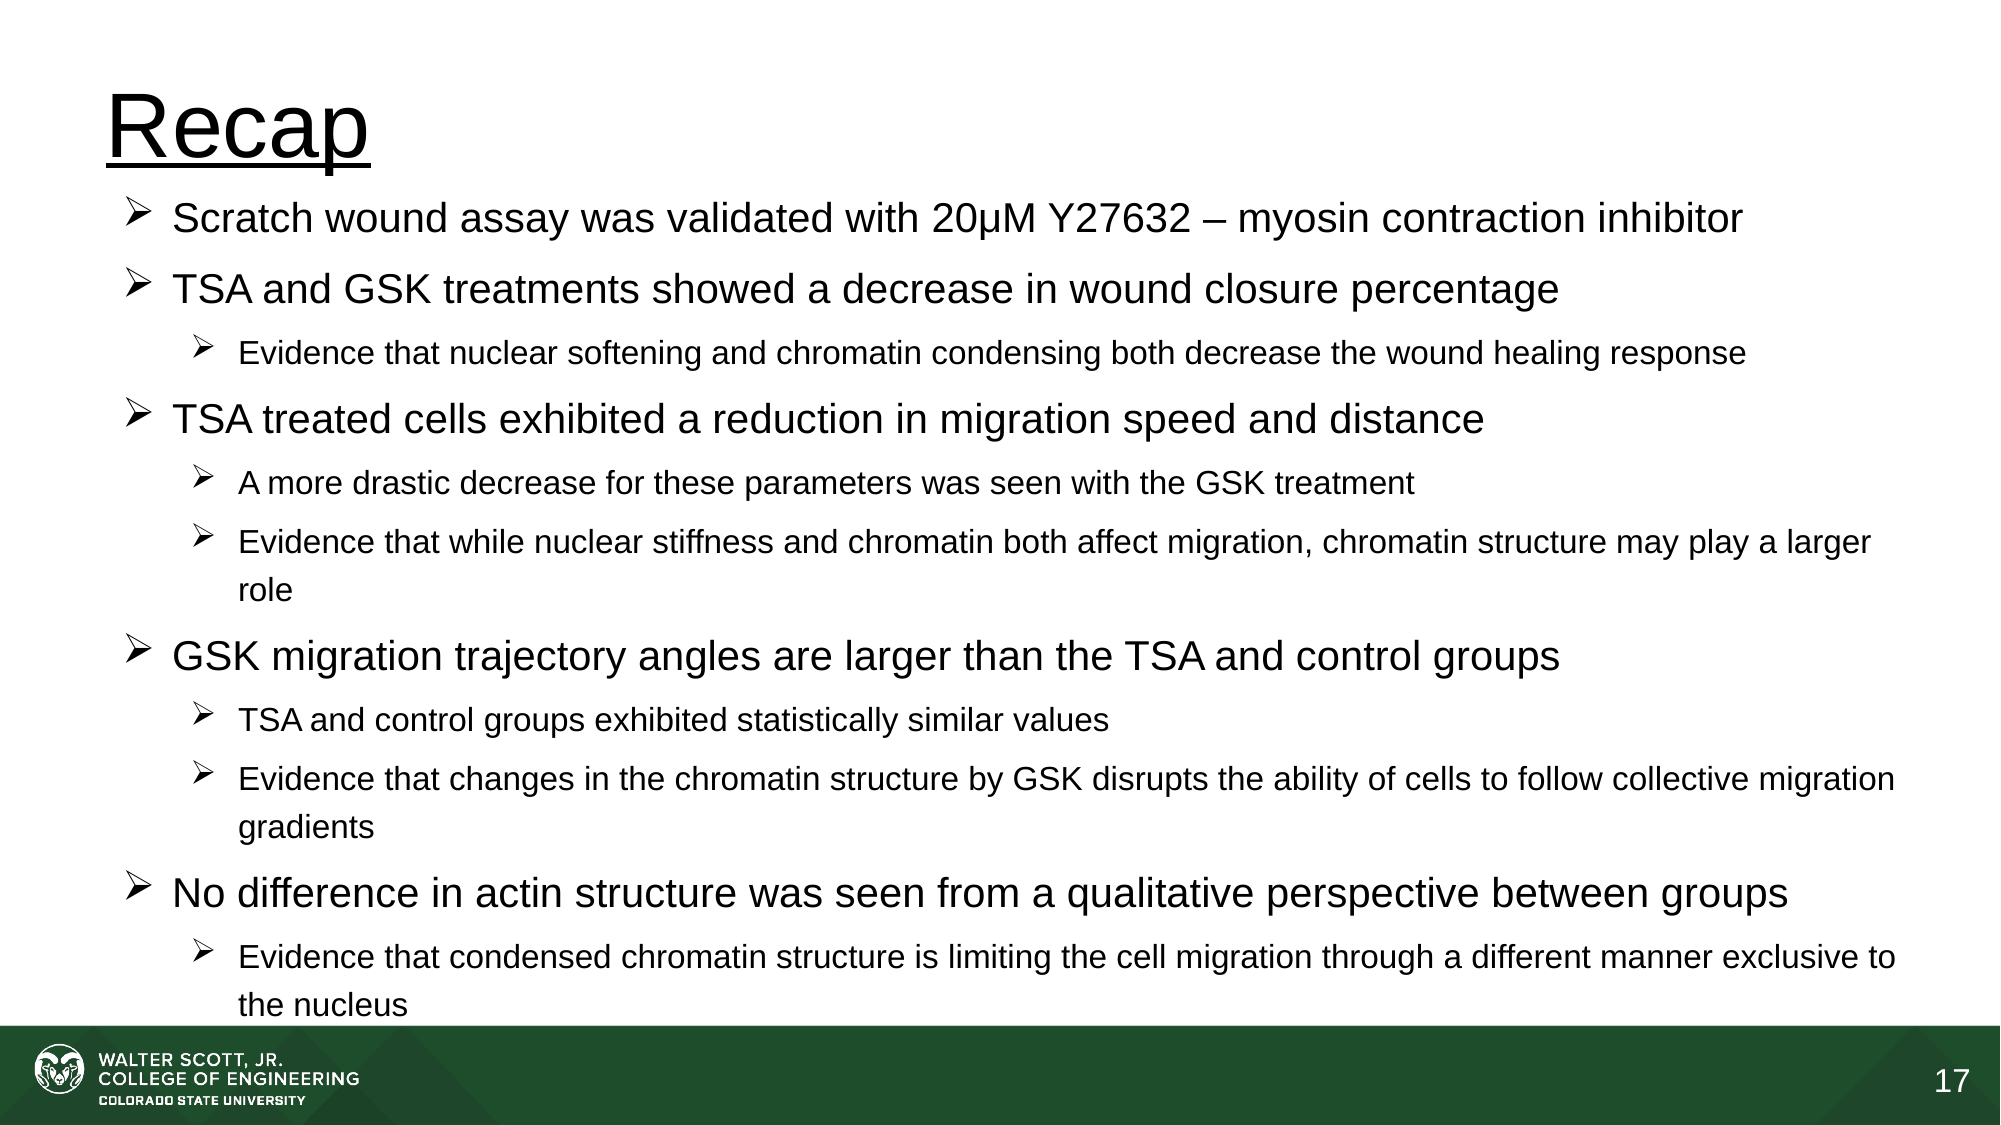

# Recap
Scratch wound assay was validated with 20μM Y27632 – myosin contraction inhibitor
TSA and GSK treatments showed a decrease in wound closure percentage
Evidence that nuclear softening and chromatin condensing both decrease the wound healing response
TSA treated cells exhibited a reduction in migration speed and distance
A more drastic decrease for these parameters was seen with the GSK treatment
Evidence that while nuclear stiffness and chromatin both affect migration, chromatin structure may play a larger role
GSK migration trajectory angles are larger than the TSA and control groups
TSA and control groups exhibited statistically similar values
Evidence that changes in the chromatin structure by GSK disrupts the ability of cells to follow collective migration gradients
No difference in actin structure was seen from a qualitative perspective between groups
Evidence that condensed chromatin structure is limiting the cell migration through a different manner exclusive to the nucleus
17